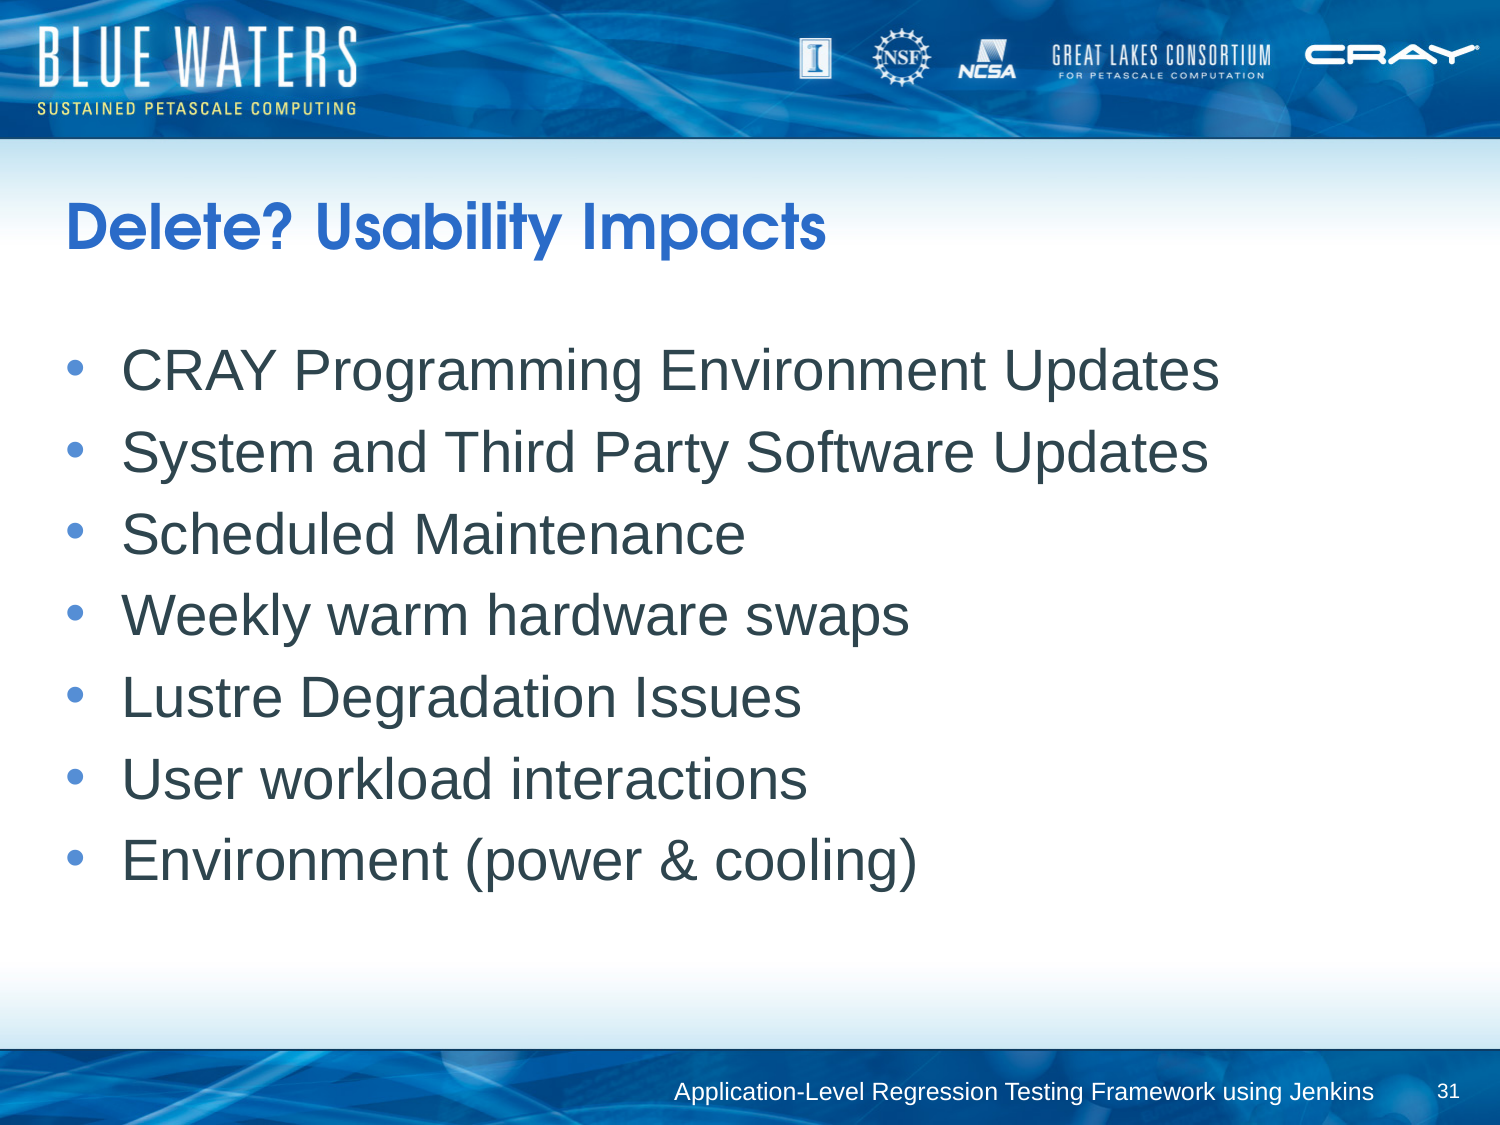

# Delete? Usability Impacts
CRAY Programming Environment Updates
System and Third Party Software Updates
Scheduled Maintenance
Weekly warm hardware swaps
Lustre Degradation Issues
User workload interactions
Environment (power & cooling)
Application-Level Regression Testing Framework using Jenkins
31